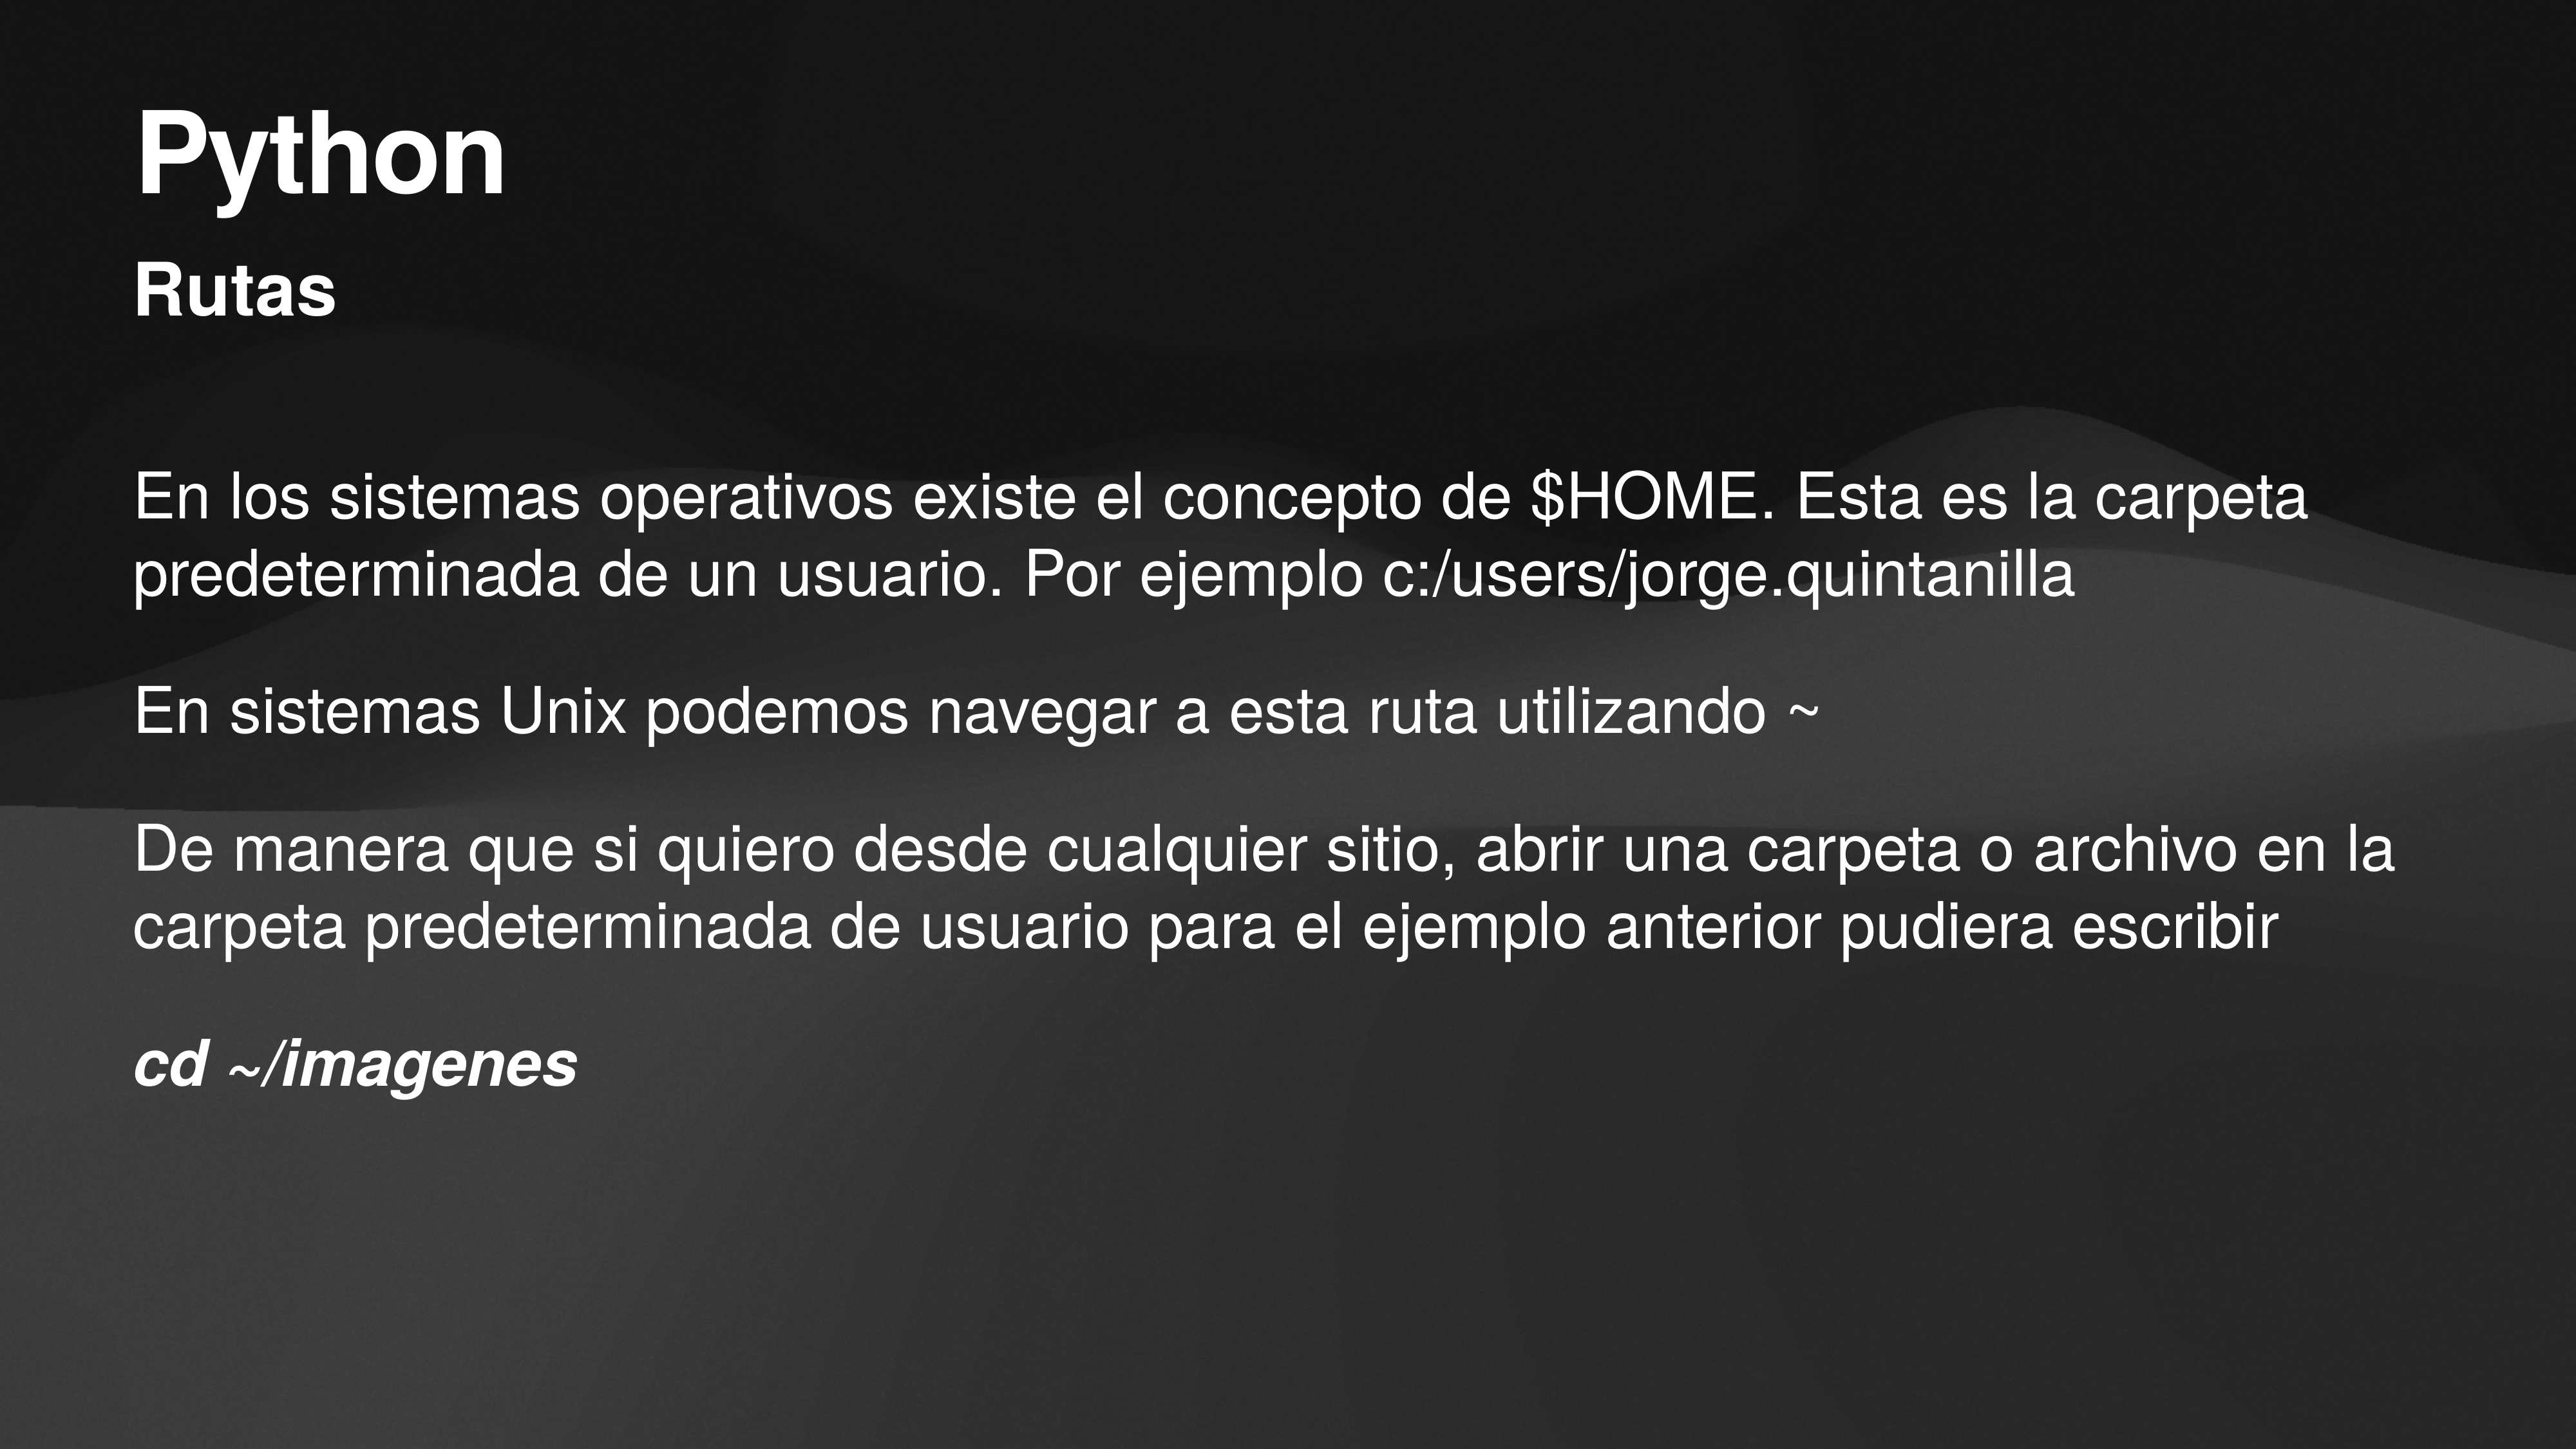

# Python
Rutas
En los sistemas operativos existe el concepto de $HOME. Esta es la carpeta predeterminada de un usuario. Por ejemplo c:/users/jorge.quintanilla
En sistemas Unix podemos navegar a esta ruta utilizando ~
De manera que si quiero desde cualquier sitio, abrir una carpeta o archivo en la carpeta predeterminada de usuario para el ejemplo anterior pudiera escribir
cd ~/imagenes